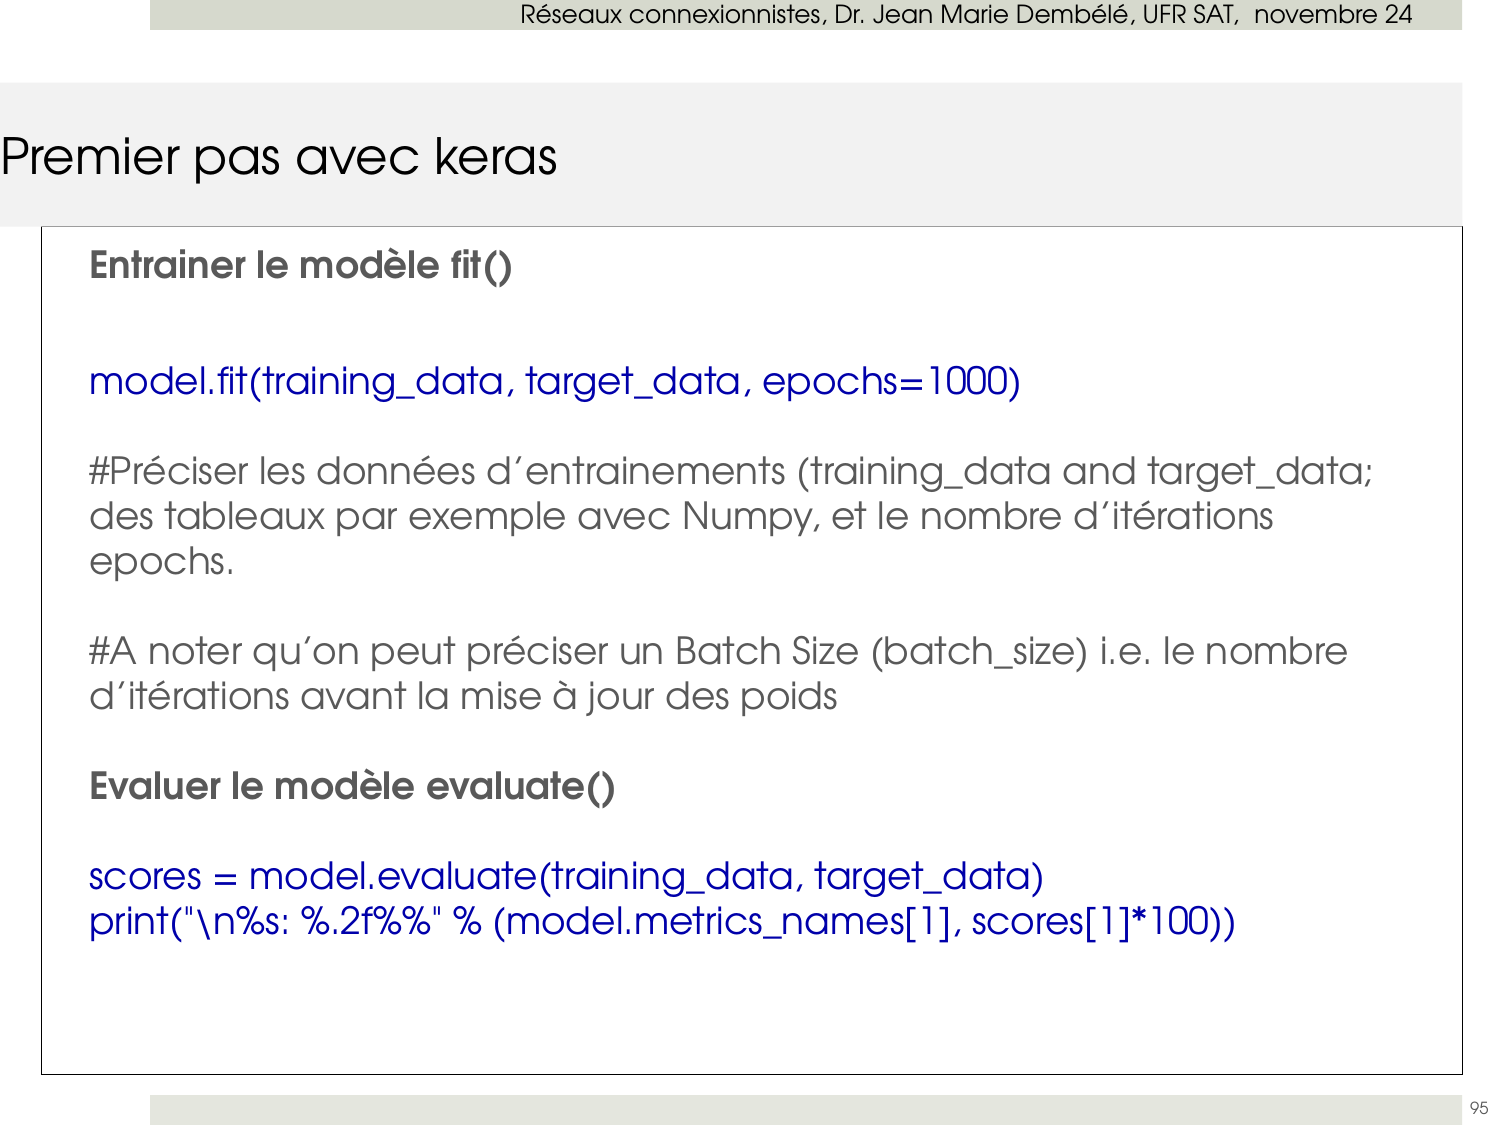

Réseaux connexionnistes, Dr. Jean Marie Dembélé, UFR SAT,  novembre 24
# Premier pas avec keras
Entrainer le modèle fit()

model.fit(training_data, target_data, epochs=1000)

#Préciser les données d’entrainements (training_data and target_data; des tableaux par exemple avec Numpy, et le nombre d’itérations epochs.

#A noter qu’on peut préciser un Batch Size (batch_size) i.e. le nombre d’itérations avant la mise à jour des poids

Evaluer le modèle evaluate()

scores = model.evaluate(training_data, target_data)
print("\n%s: %.2f%%" % (model.metrics_names[1], scores[1]*100))
95